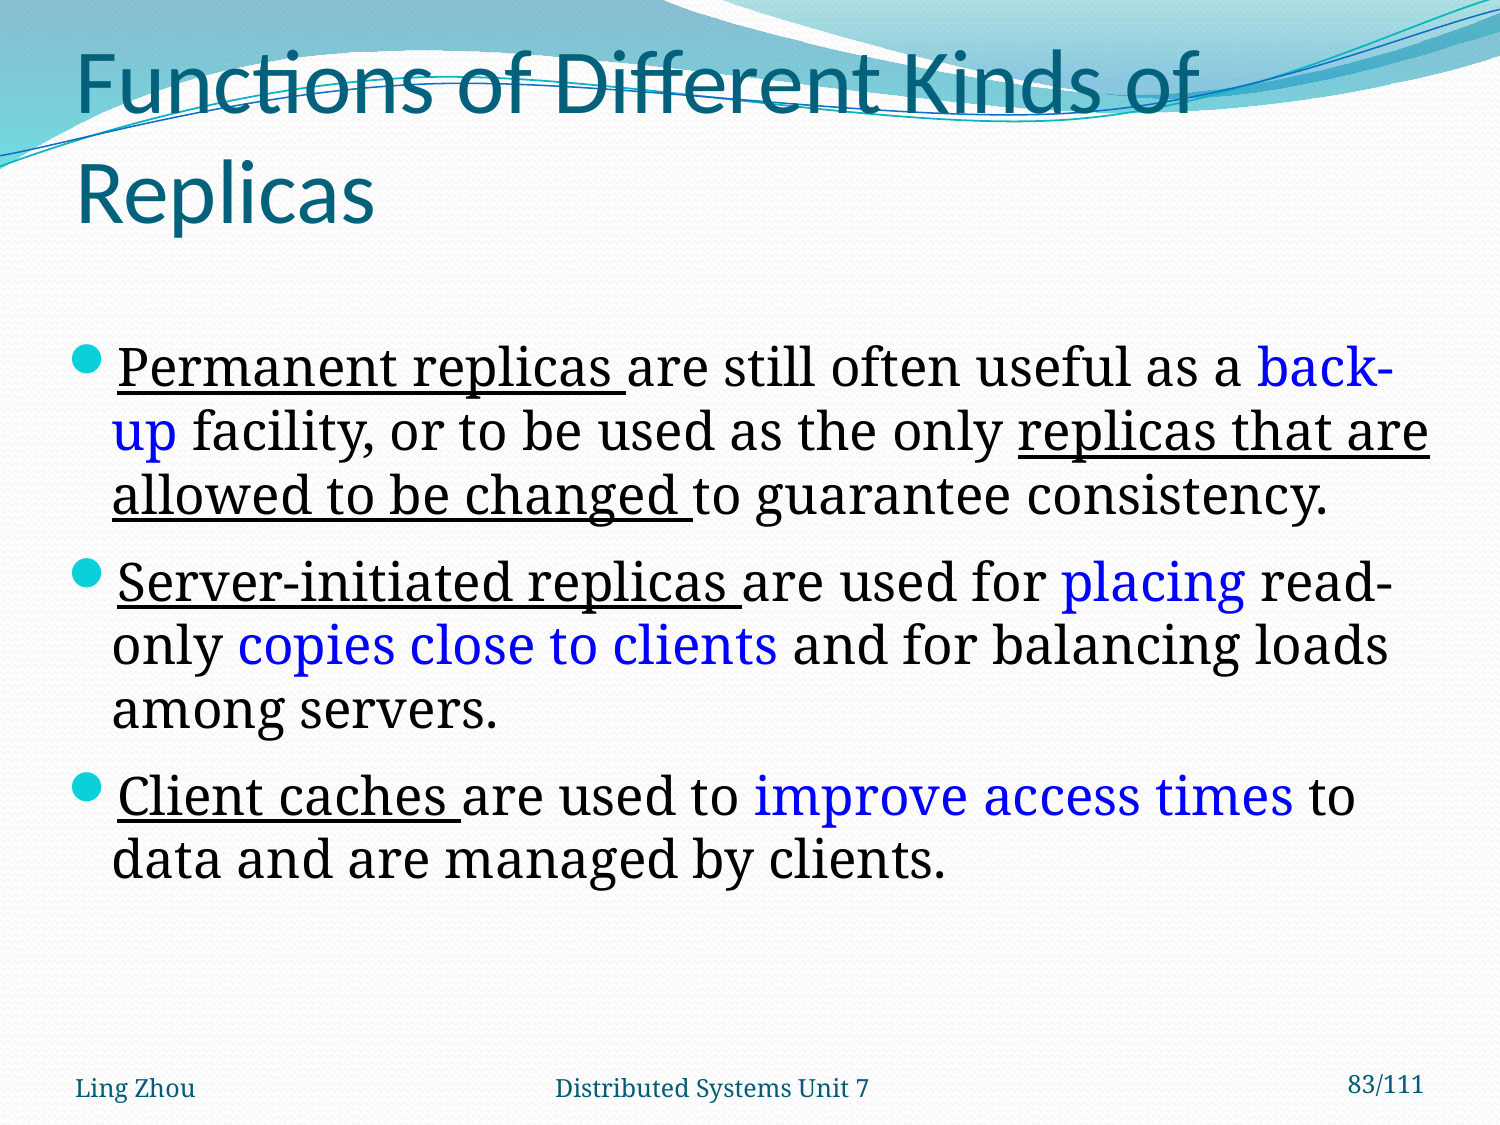

# Functions of Different Kinds of Replicas
Permanent replicas are still often useful as a back-up facility, or to be used as the only replicas that are allowed to be changed to guarantee consistency.
Server-initiated replicas are used for placing read-only copies close to clients and for balancing loads among servers.
Client caches are used to improve access times to data and are managed by clients.
Ling Zhou
Distributed Systems Unit 7
83/111